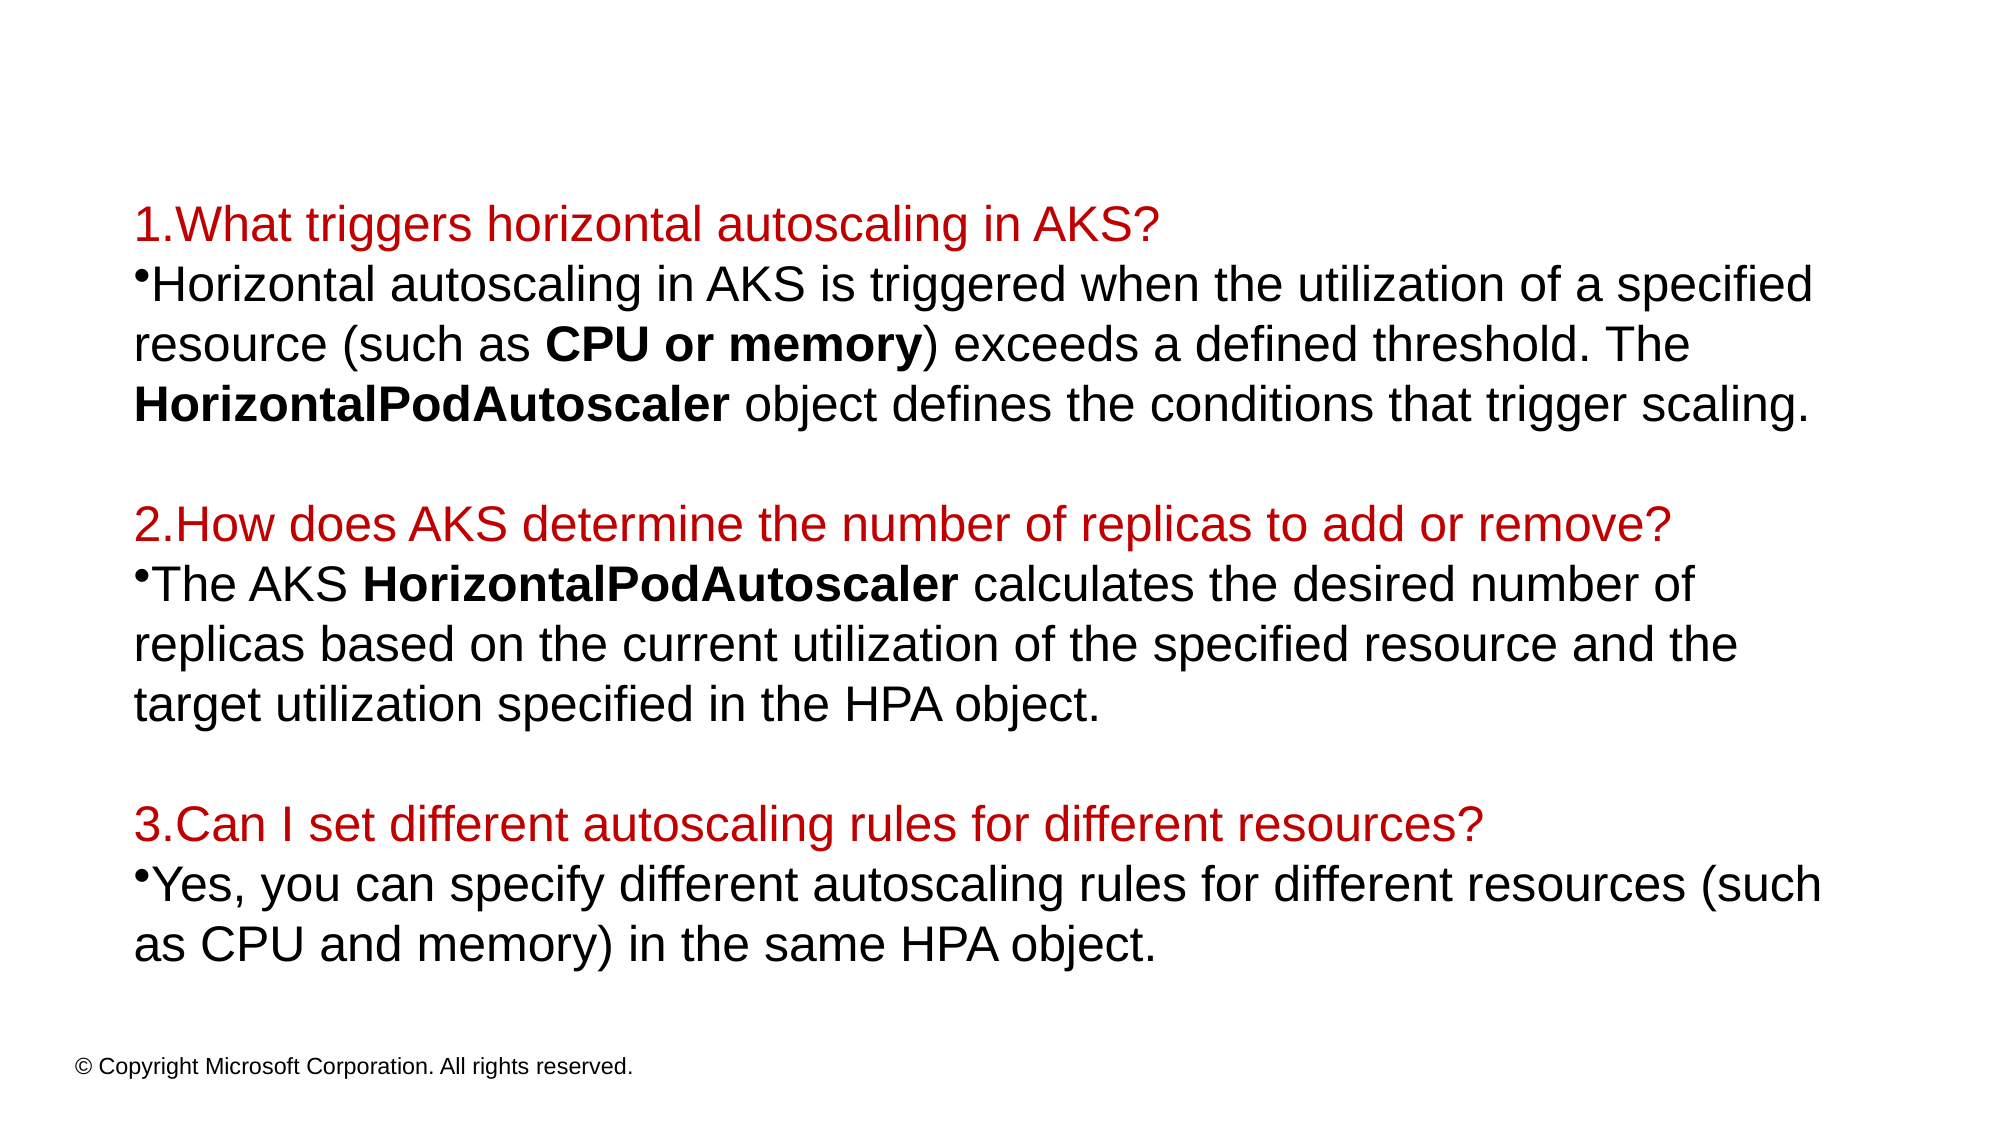

What triggers horizontal autoscaling in AKS?
Horizontal autoscaling in AKS is triggered when the utilization of a specified resource (such as CPU or memory) exceeds a defined threshold. The HorizontalPodAutoscaler object defines the conditions that trigger scaling.

How does AKS determine the number of replicas to add or remove?
The AKS HorizontalPodAutoscaler calculates the desired number of replicas based on the current utilization of the specified resource and the target utilization specified in the HPA object.

Can I set different autoscaling rules for different resources?
Yes, you can specify different autoscaling rules for different resources (such as CPU and memory) in the same HPA object.